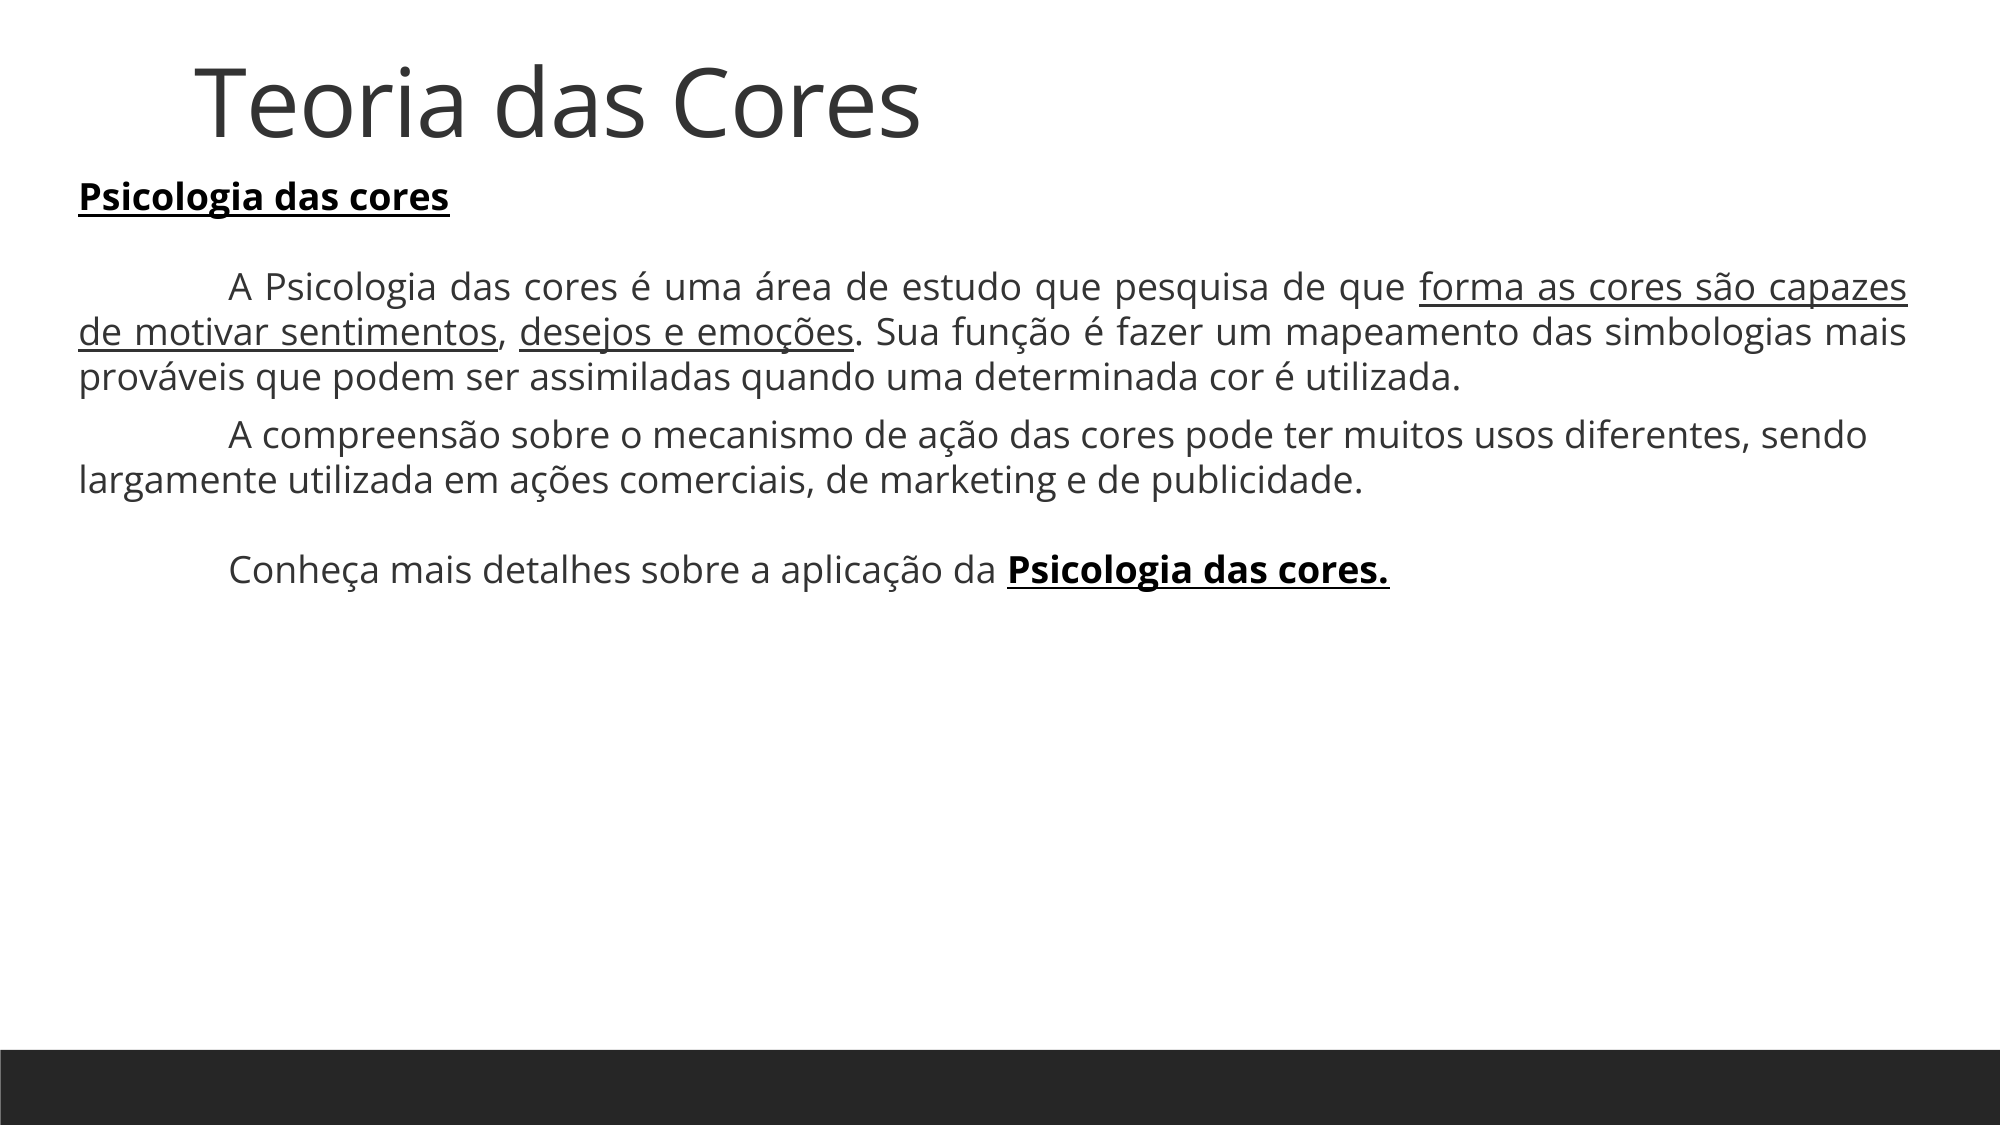

Teoria das Cores
Psicologia das cores

	A Psicologia das cores é uma área de estudo que pesquisa de que forma as cores são capazes de motivar sentimentos, desejos e emoções. Sua função é fazer um mapeamento das simbologias mais prováveis que podem ser assimiladas quando uma determinada cor é utilizada.
	A compreensão sobre o mecanismo de ação das cores pode ter muitos usos diferentes, sendo largamente utilizada em ações comerciais, de marketing e de publicidade.

	Conheça mais detalhes sobre a aplicação da Psicologia das cores.